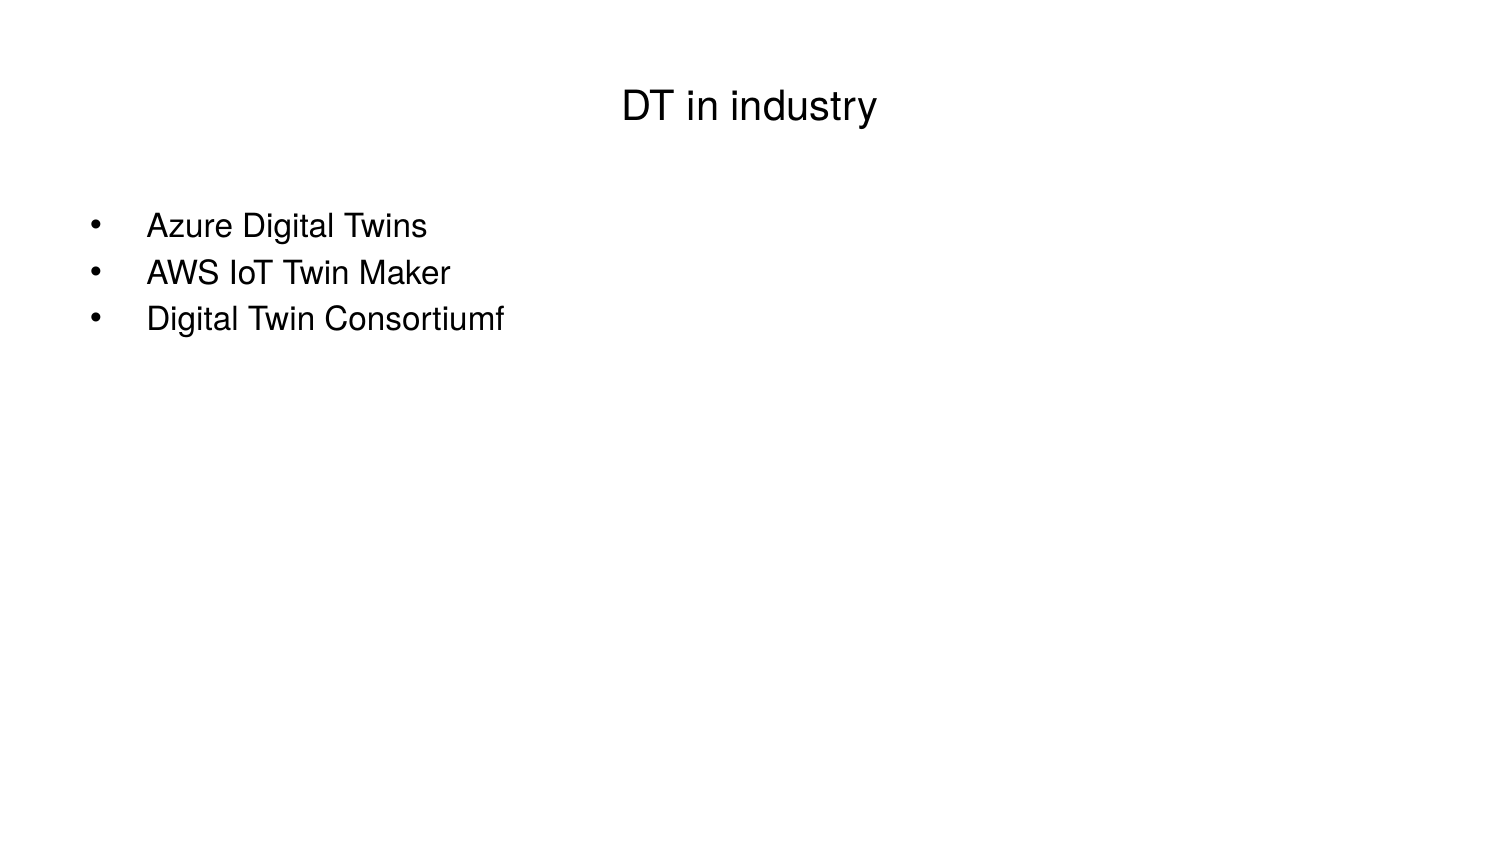

# DT in industry
Azure Digital Twins
AWS IoT Twin Maker
Digital Twin Consortiumf